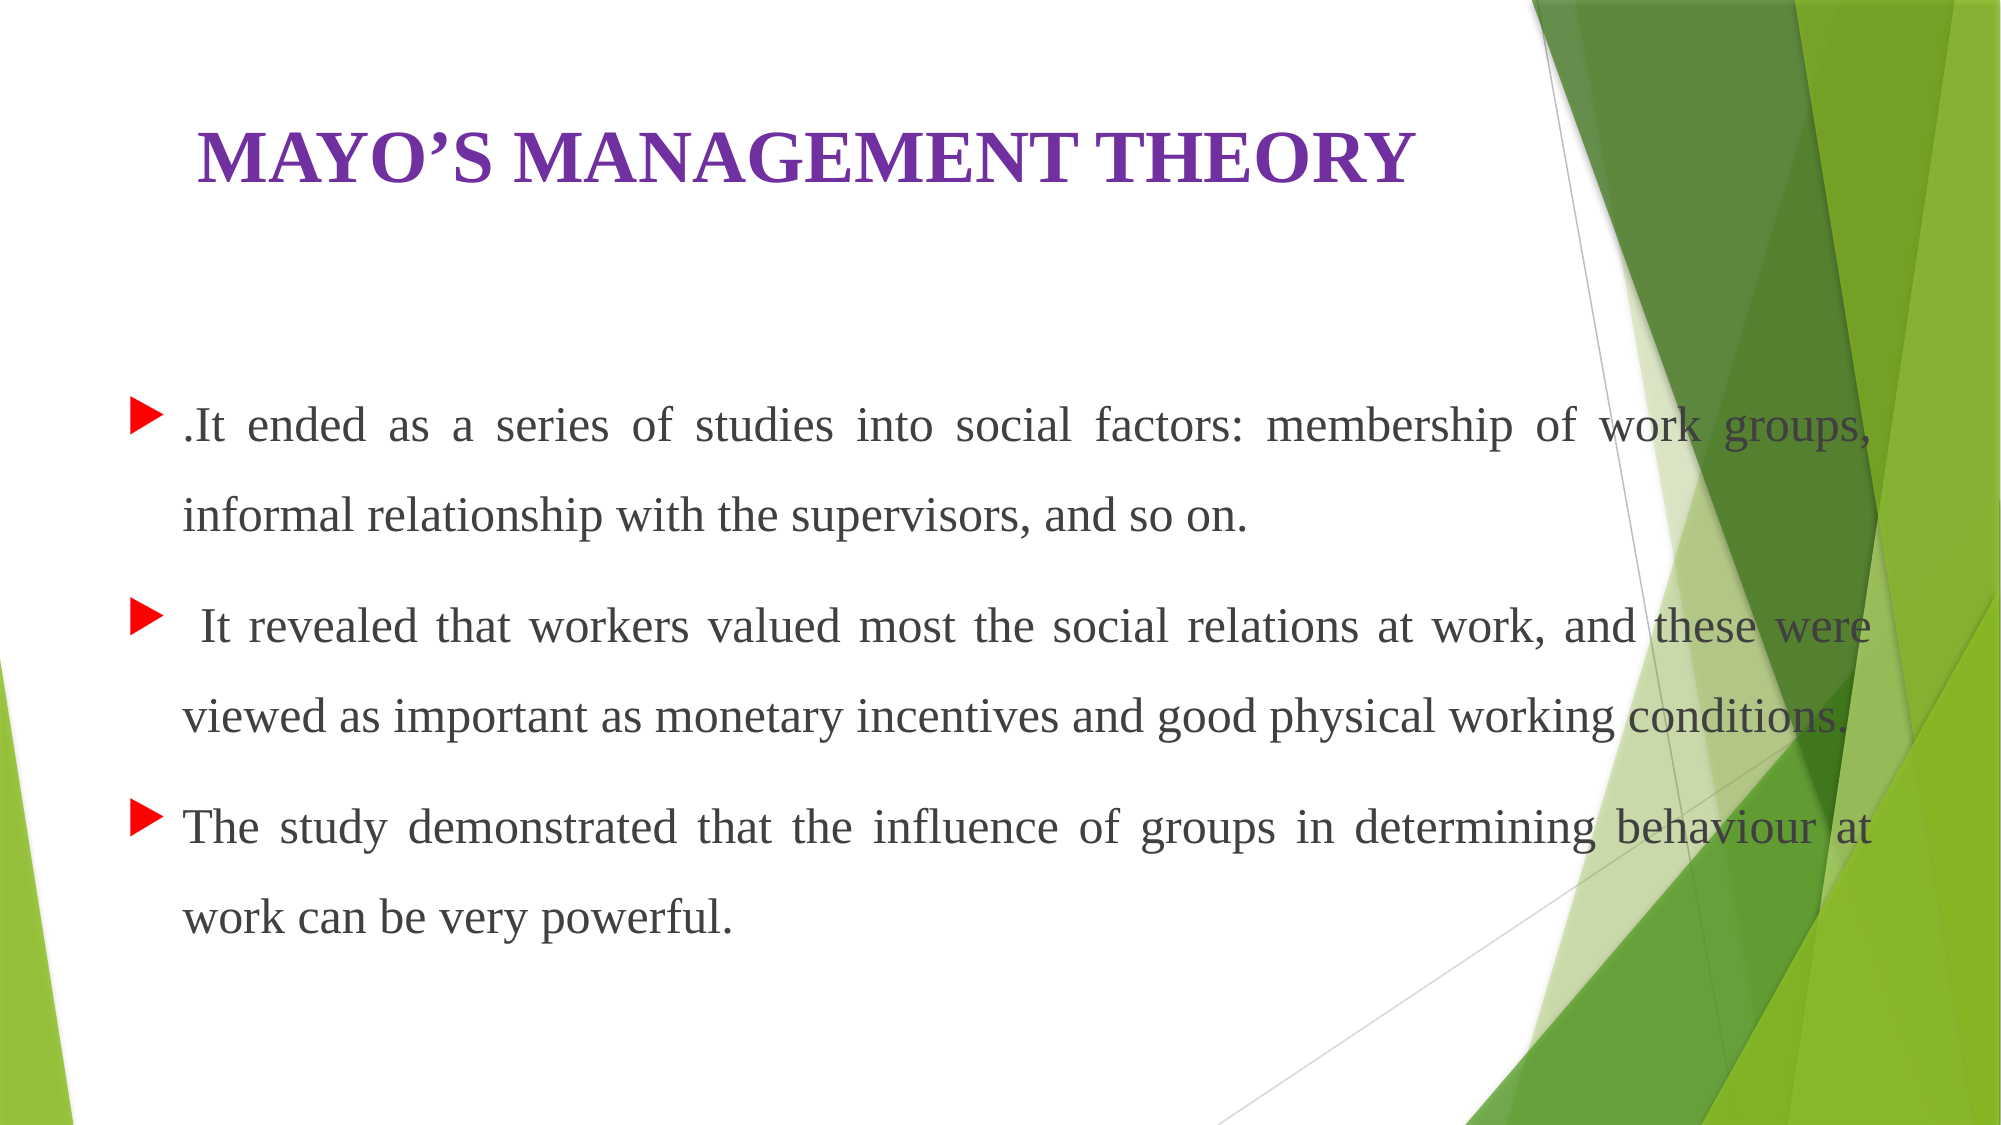

# MAYO’S MANAGEMENT THEORY
.It ended as a series of studies into social factors: membership of work groups, informal relationship with the supervisors, and so on.
 It revealed that workers valued most the social relations at work, and these were viewed as important as monetary incentives and good physical working conditions.
The study demonstrated that the influence of groups in determining behaviour at work can be very powerful.